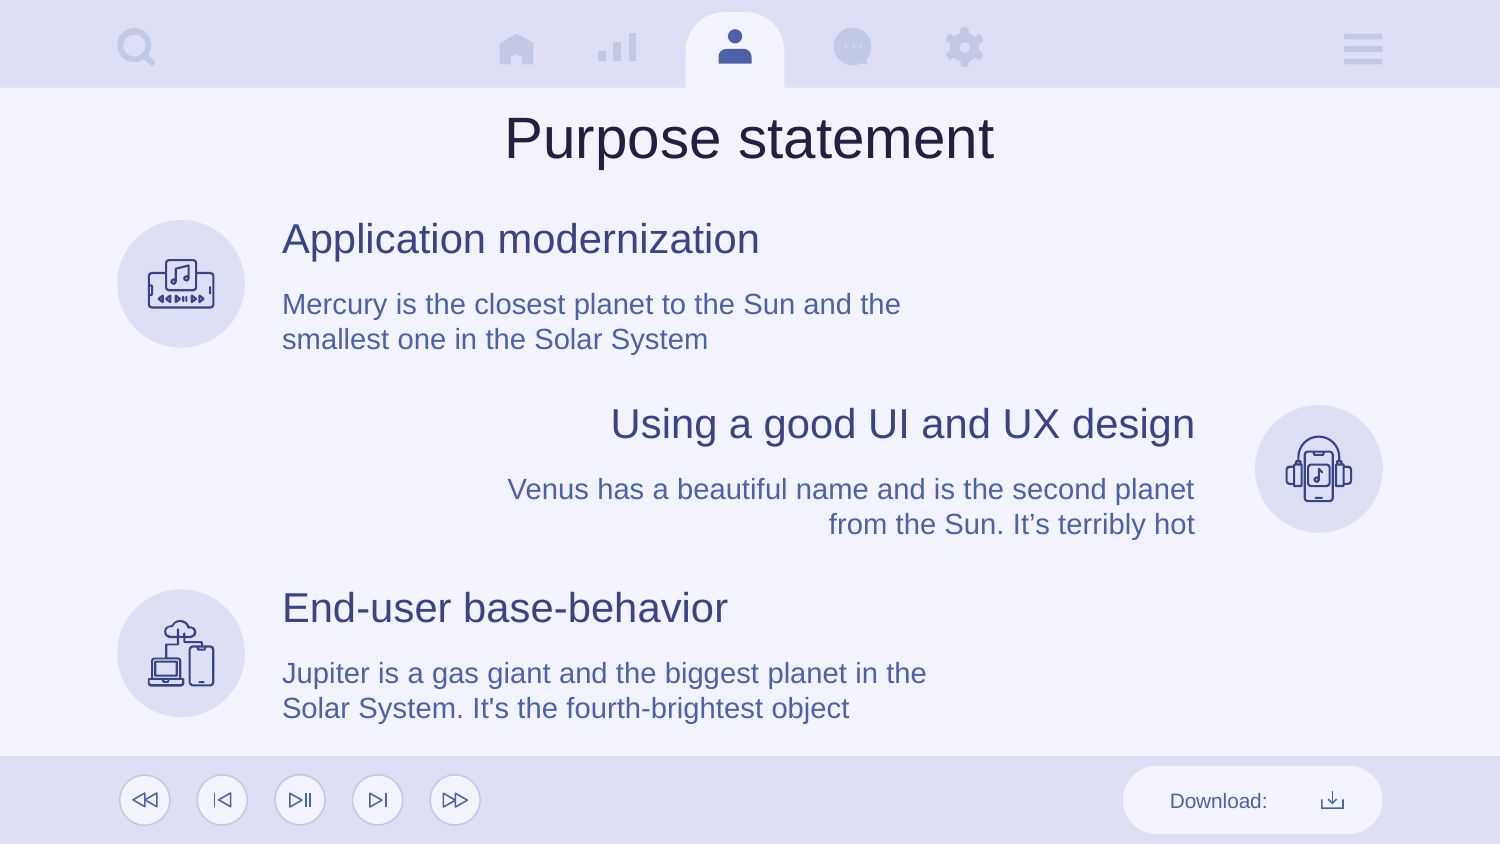

# Purpose statement
Application modernization

Mercury is the closest planet to the Sun and the smallest one in the Solar System
Using a good UI and UX design

Venus has a beautiful name and is the second planet from the Sun. It’s terribly hot
End-user base-behavior

Jupiter is a gas giant and the biggest planet in the Solar System. It's the fourth-brightest object